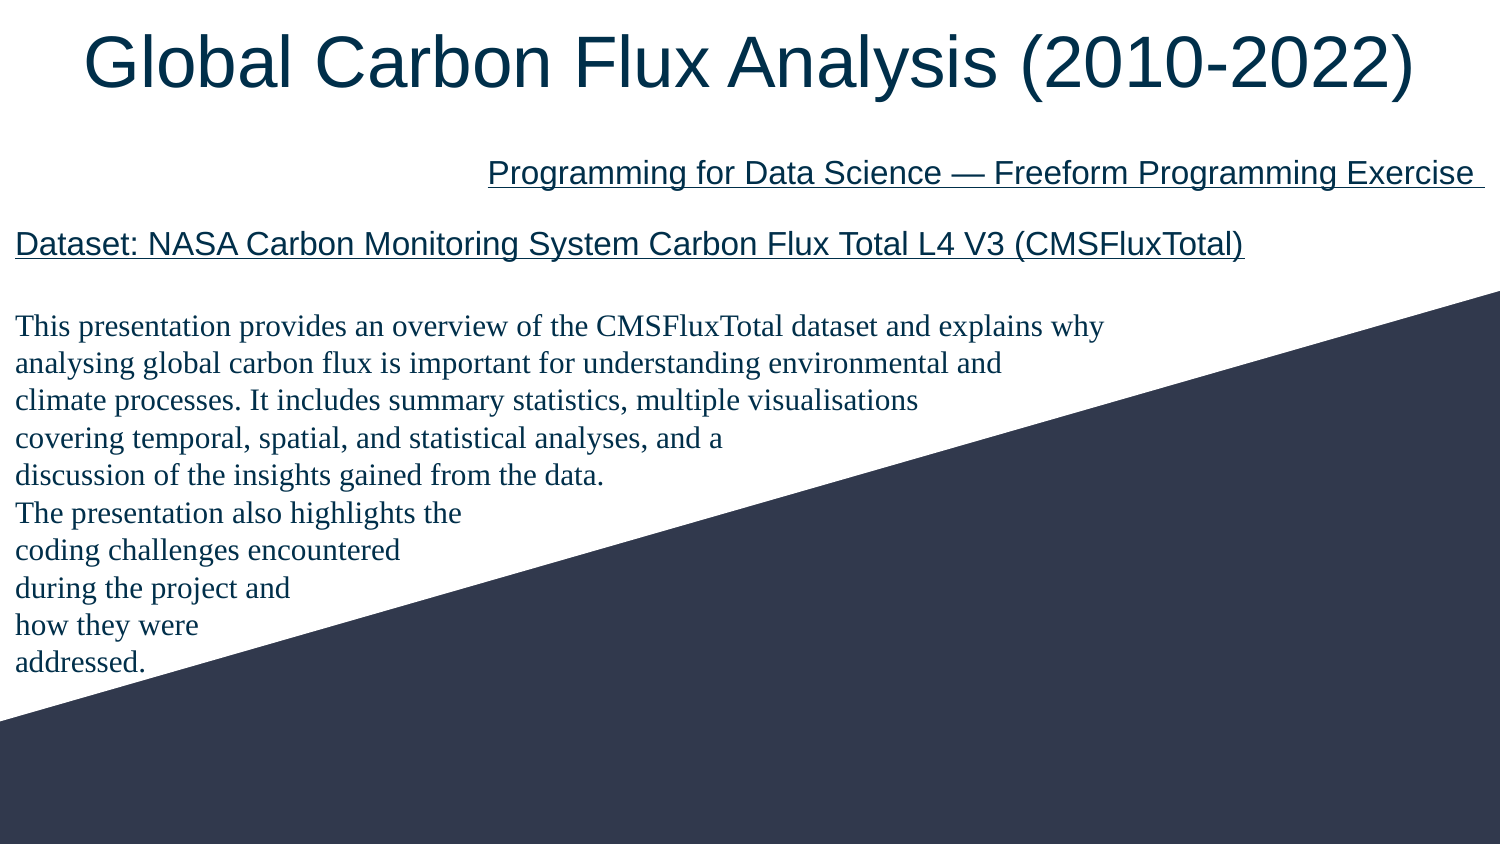

# Global Carbon Flux Analysis (2010-2022)
Programming for Data Science — Freeform Programming Exercise
Dataset: NASA Carbon Monitoring System Carbon Flux Total L4 V3 (CMSFluxTotal)
This presentation provides an overview of the CMSFluxTotal dataset and explains why
analysing global carbon flux is important for understanding environmental and
climate processes. It includes summary statistics, multiple visualisations
covering temporal, spatial, and statistical analyses, and a
discussion of the insights gained from the data.
The presentation also highlights the
coding challenges encountered
during the project and
how they were
addressed.